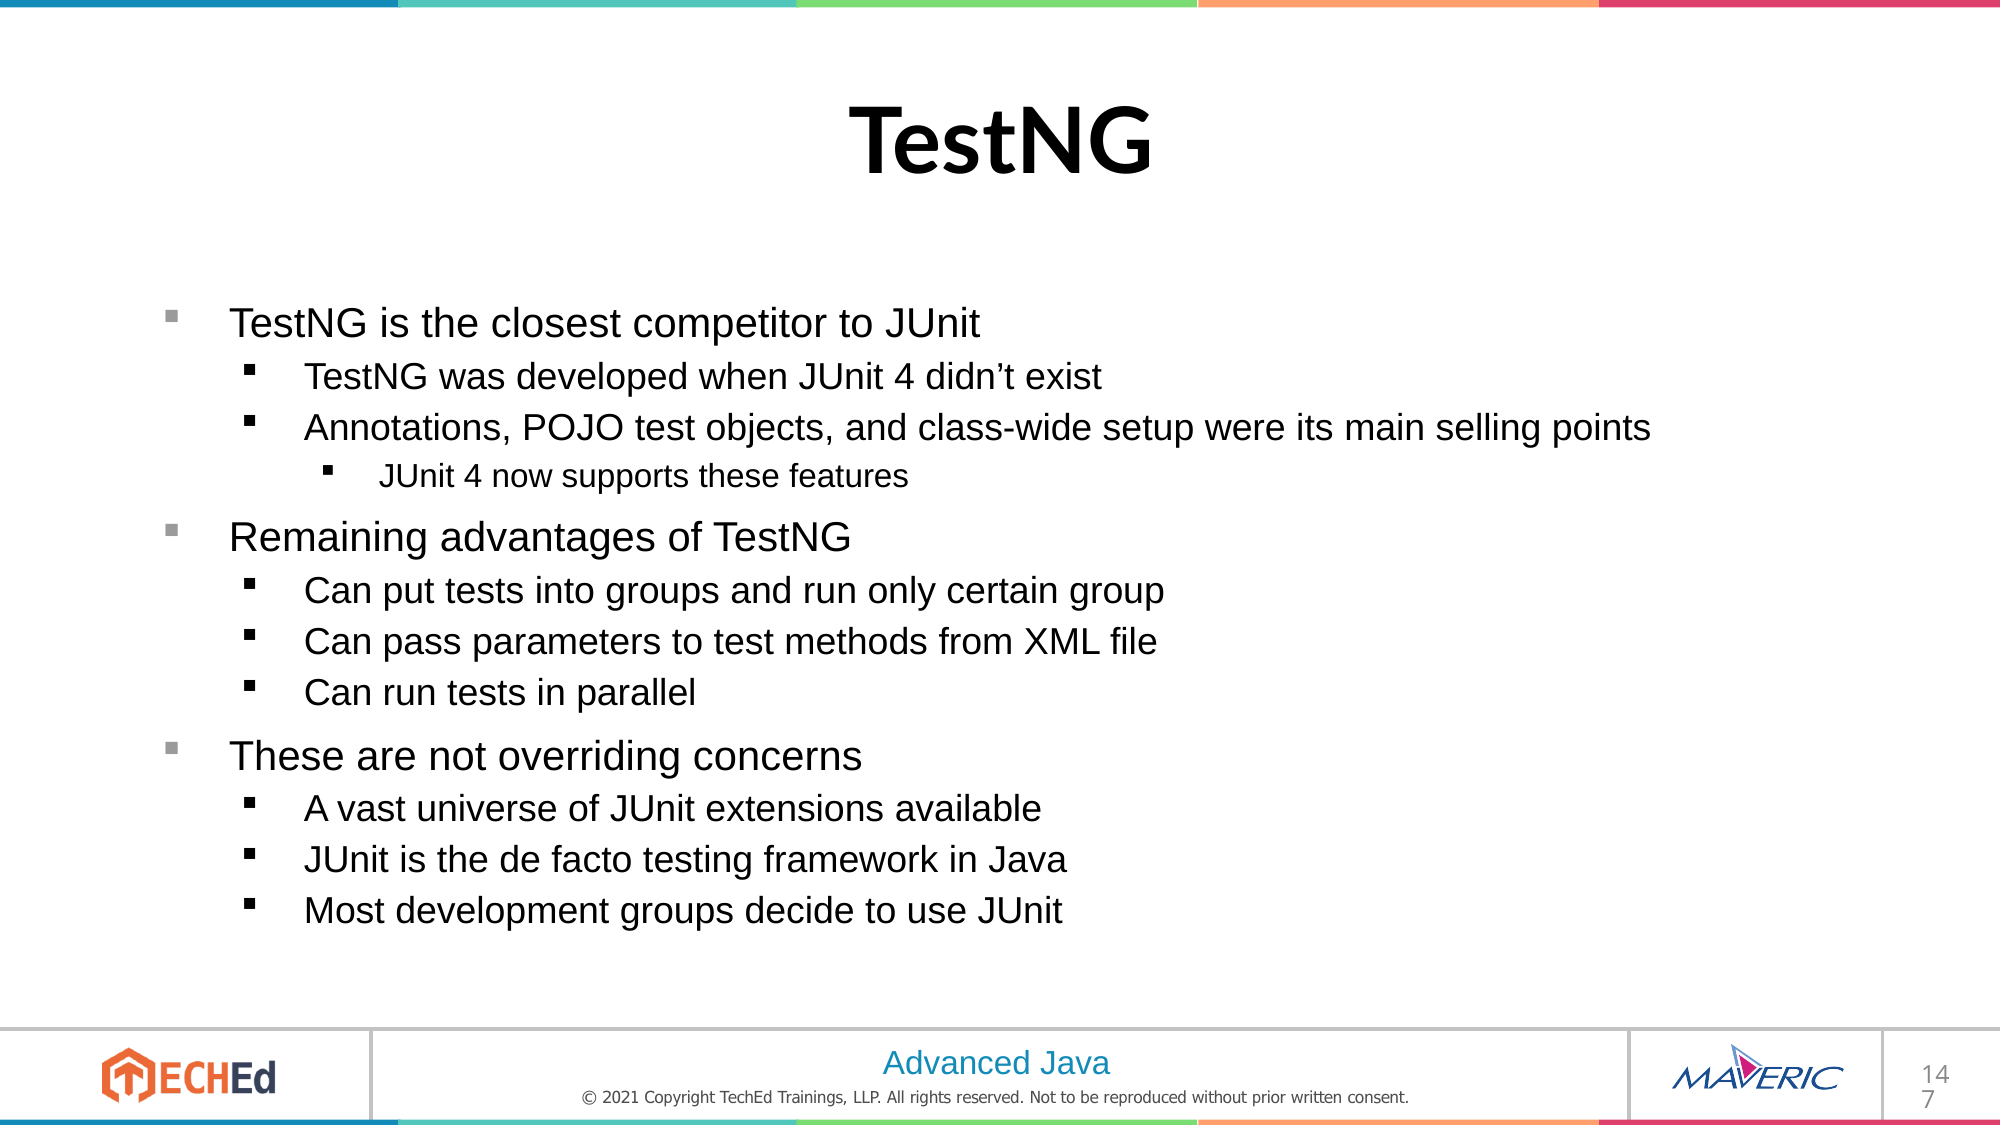

# TestNG
TestNG is the closest competitor to JUnit
TestNG was developed when JUnit 4 didn’t exist
Annotations, POJO test objects, and class-wide setup were its main selling points
JUnit 4 now supports these features
Remaining advantages of TestNG
Can put tests into groups and run only certain group
Can pass parameters to test methods from XML file
Can run tests in parallel
These are not overriding concerns
A vast universe of JUnit extensions available
JUnit is the de facto testing framework in Java
Most development groups decide to use JUnit